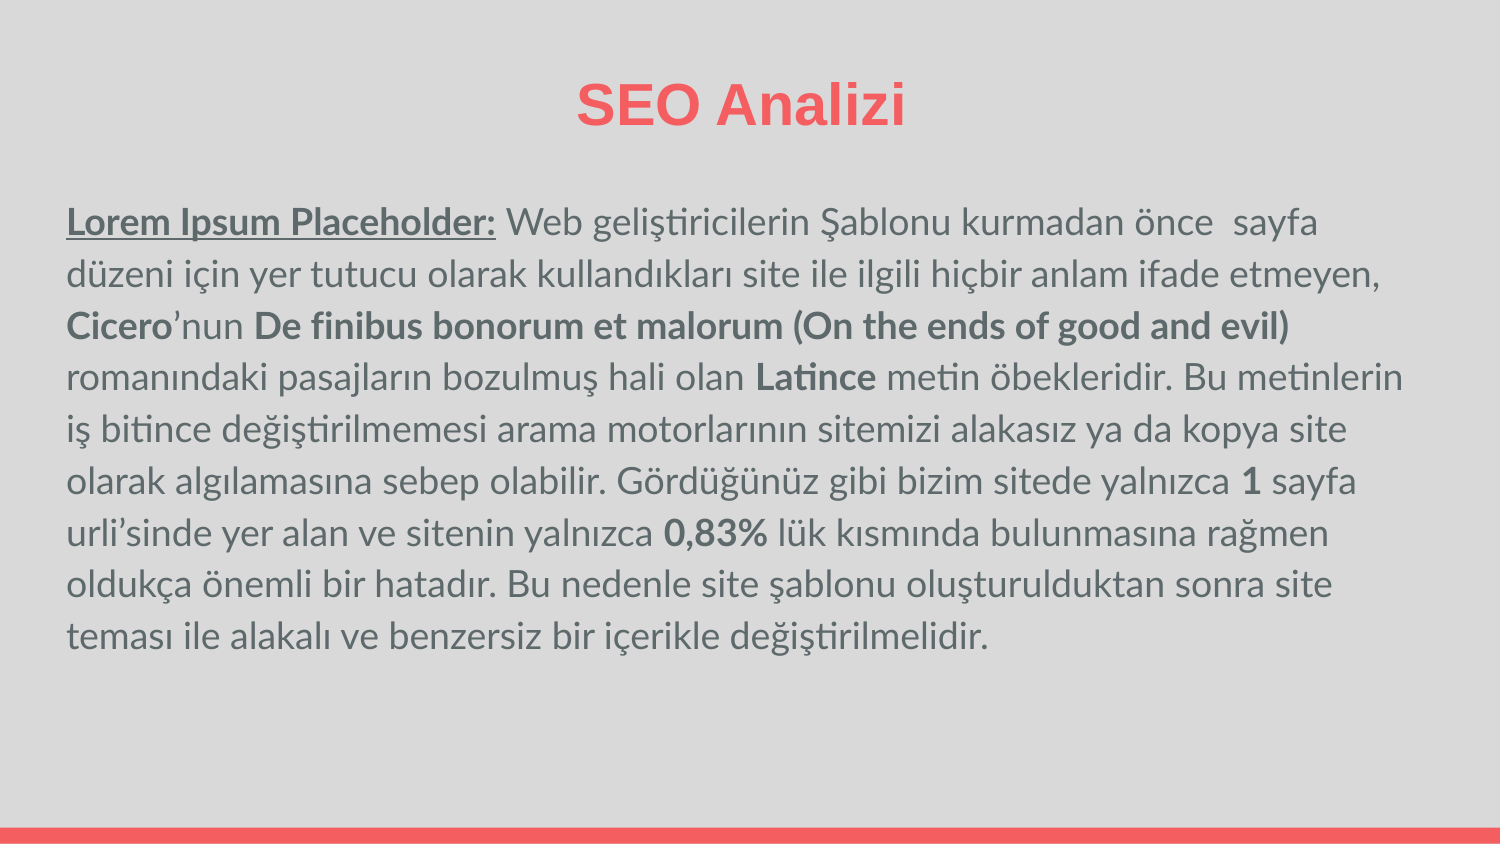

# SEO Analizi
Lorem Ipsum Placeholder: Web geliştiricilerin Şablonu kurmadan önce  sayfa düzeni için yer tutucu olarak kullandıkları site ile ilgili hiçbir anlam ifade etmeyen, Cicero’nun De finibus bonorum et malorum (On the ends of good and evil) romanındaki pasajların bozulmuş hali olan Latince metin öbekleridir. Bu metinlerin iş bitince değiştirilmemesi arama motorlarının sitemizi alakasız ya da kopya site olarak algılamasına sebep olabilir. Gördüğünüz gibi bizim sitede yalnızca 1 sayfa urli’sinde yer alan ve sitenin yalnızca 0,83% lük kısmında bulunmasına rağmen oldukça önemli bir hatadır. Bu nedenle site şablonu oluşturulduktan sonra site teması ile alakalı ve benzersiz bir içerikle değiştirilmelidir.